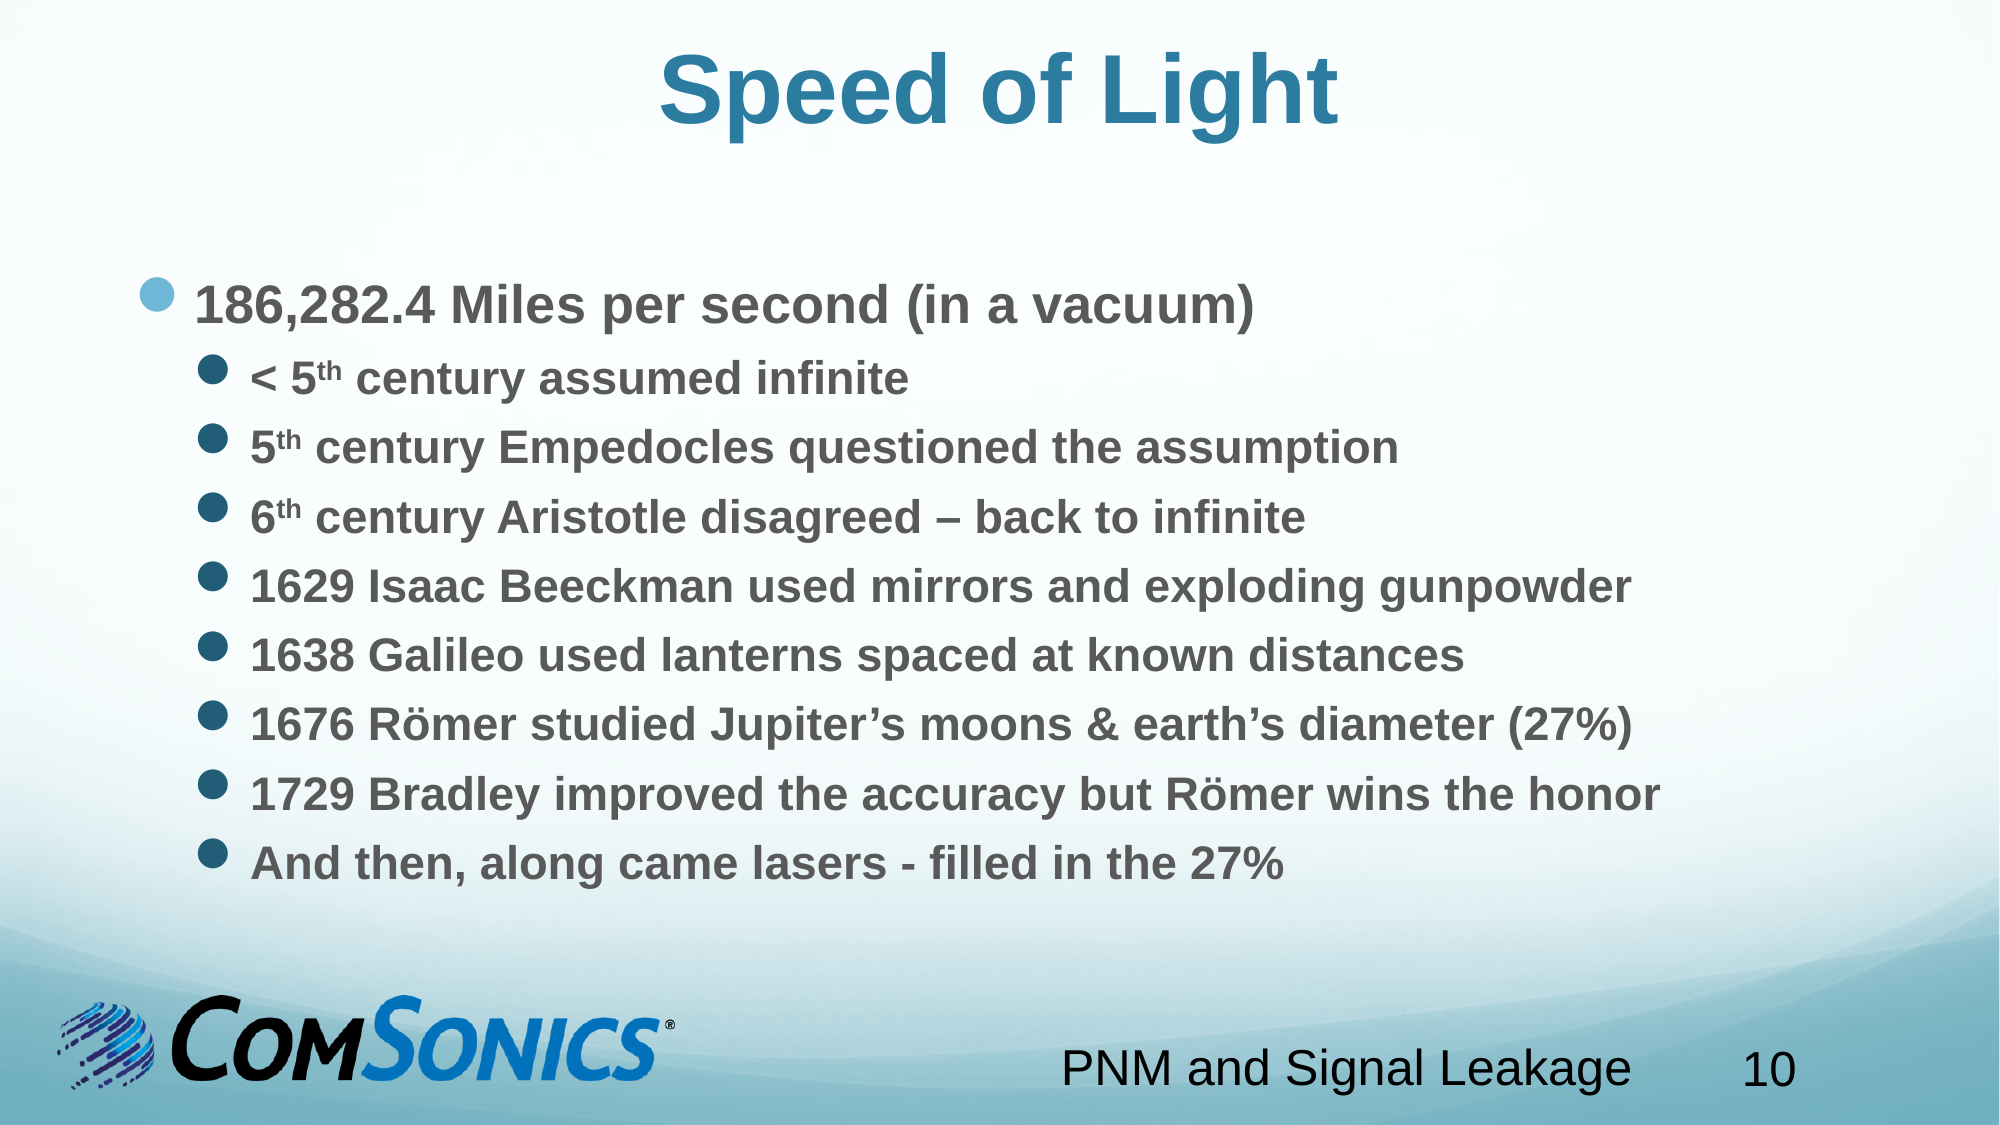

# Speed of Light
186,282.4 Miles per second (in a vacuum)
< 5th century assumed infinite
5th century Empedocles questioned the assumption
6th century Aristotle disagreed – back to infinite
1629 Isaac Beeckman used mirrors and exploding gunpowder
1638 Galileo used lanterns spaced at known distances
1676 Römer studied Jupiter’s moons & earth’s diameter (27%)
1729 Bradley improved the accuracy but Römer wins the honor
And then, along came lasers - filled in the 27%
10